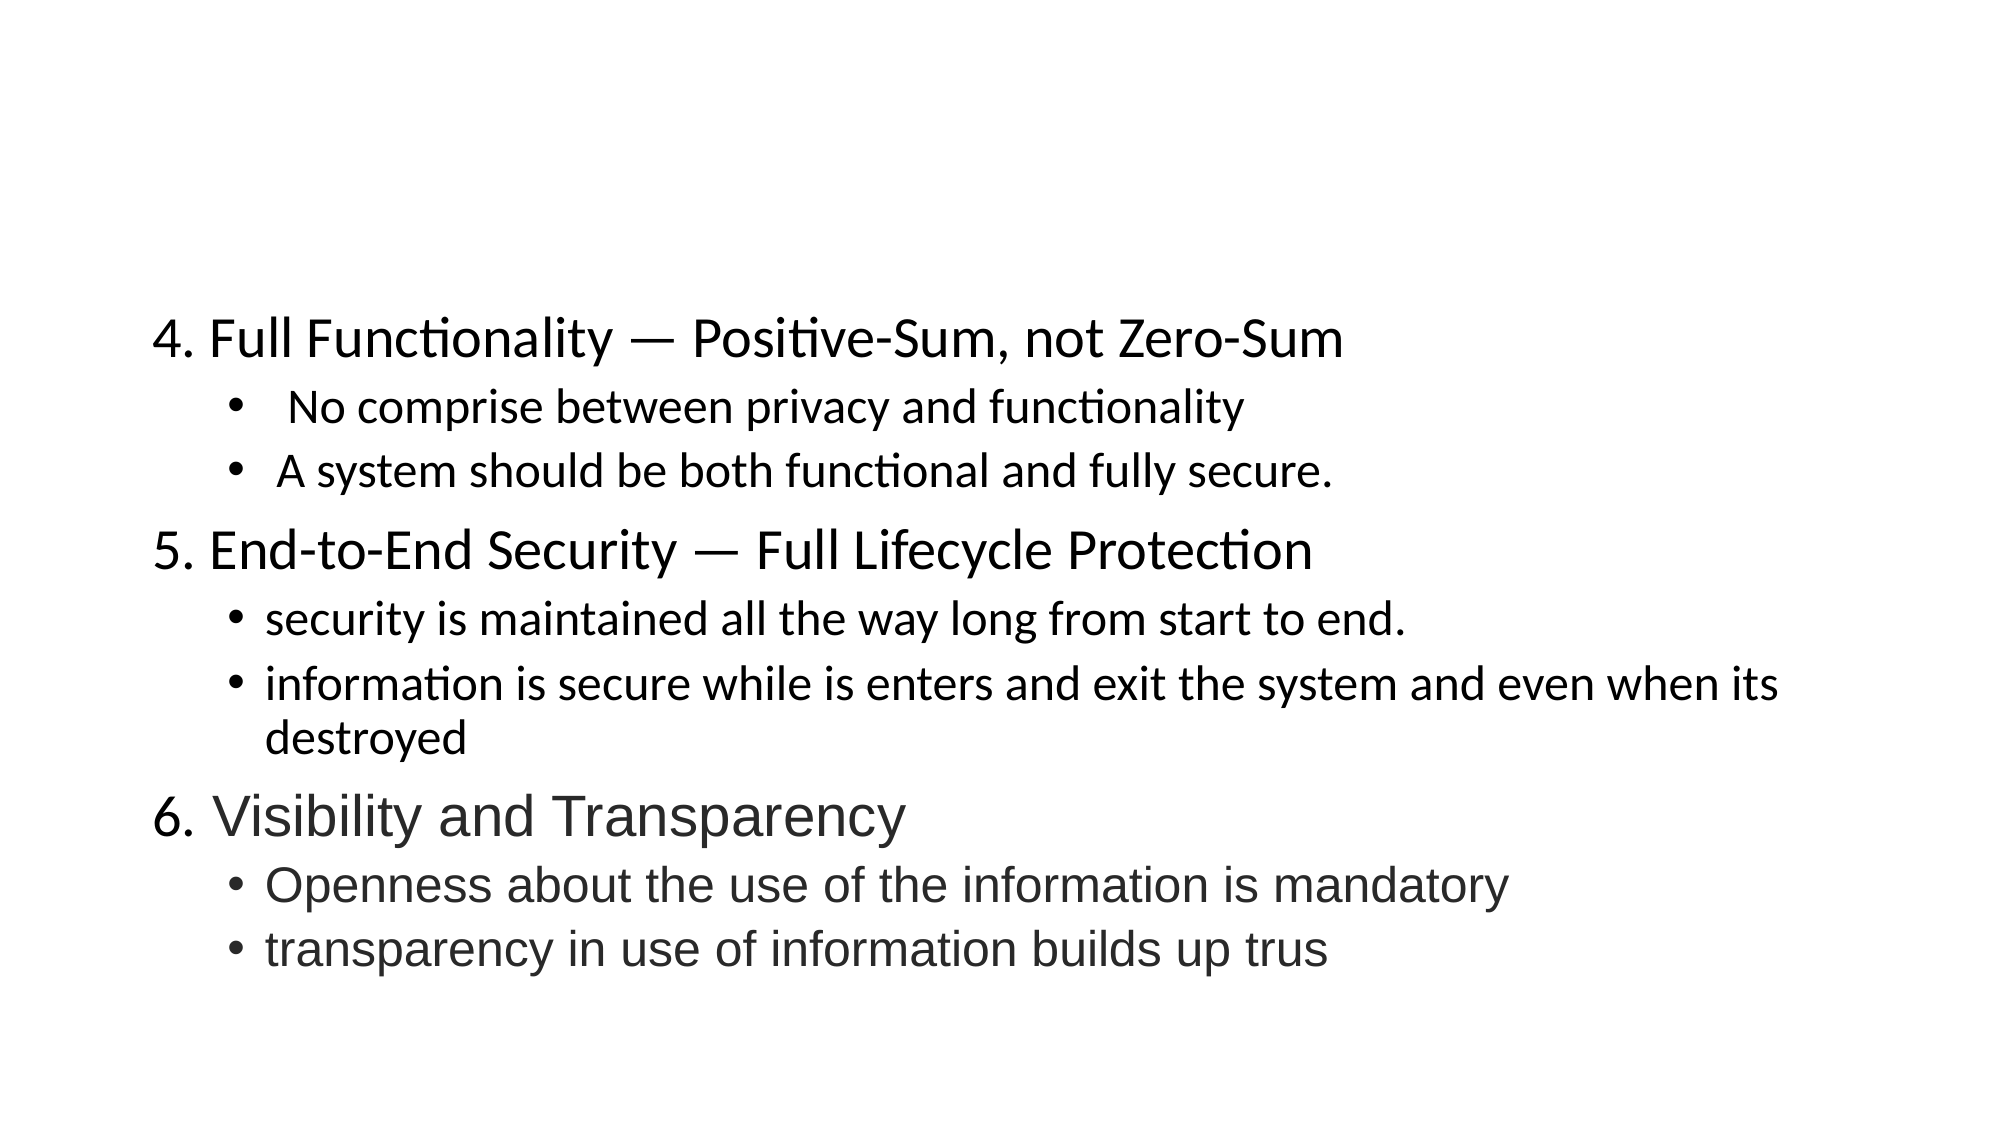

4. Full Functionality — Positive-Sum, not Zero-Sum
  No comprise between privacy and functionality
 A system should be both functional and fully secure.
5. End-to-End Security — Full Lifecycle Protection
security is maintained all the way long from start to end.
information is secure while is enters and exit the system and even when its destroyed
6. Visibility and Transparency
Openness about the use of the information is mandatory
transparency in use of information builds up trus